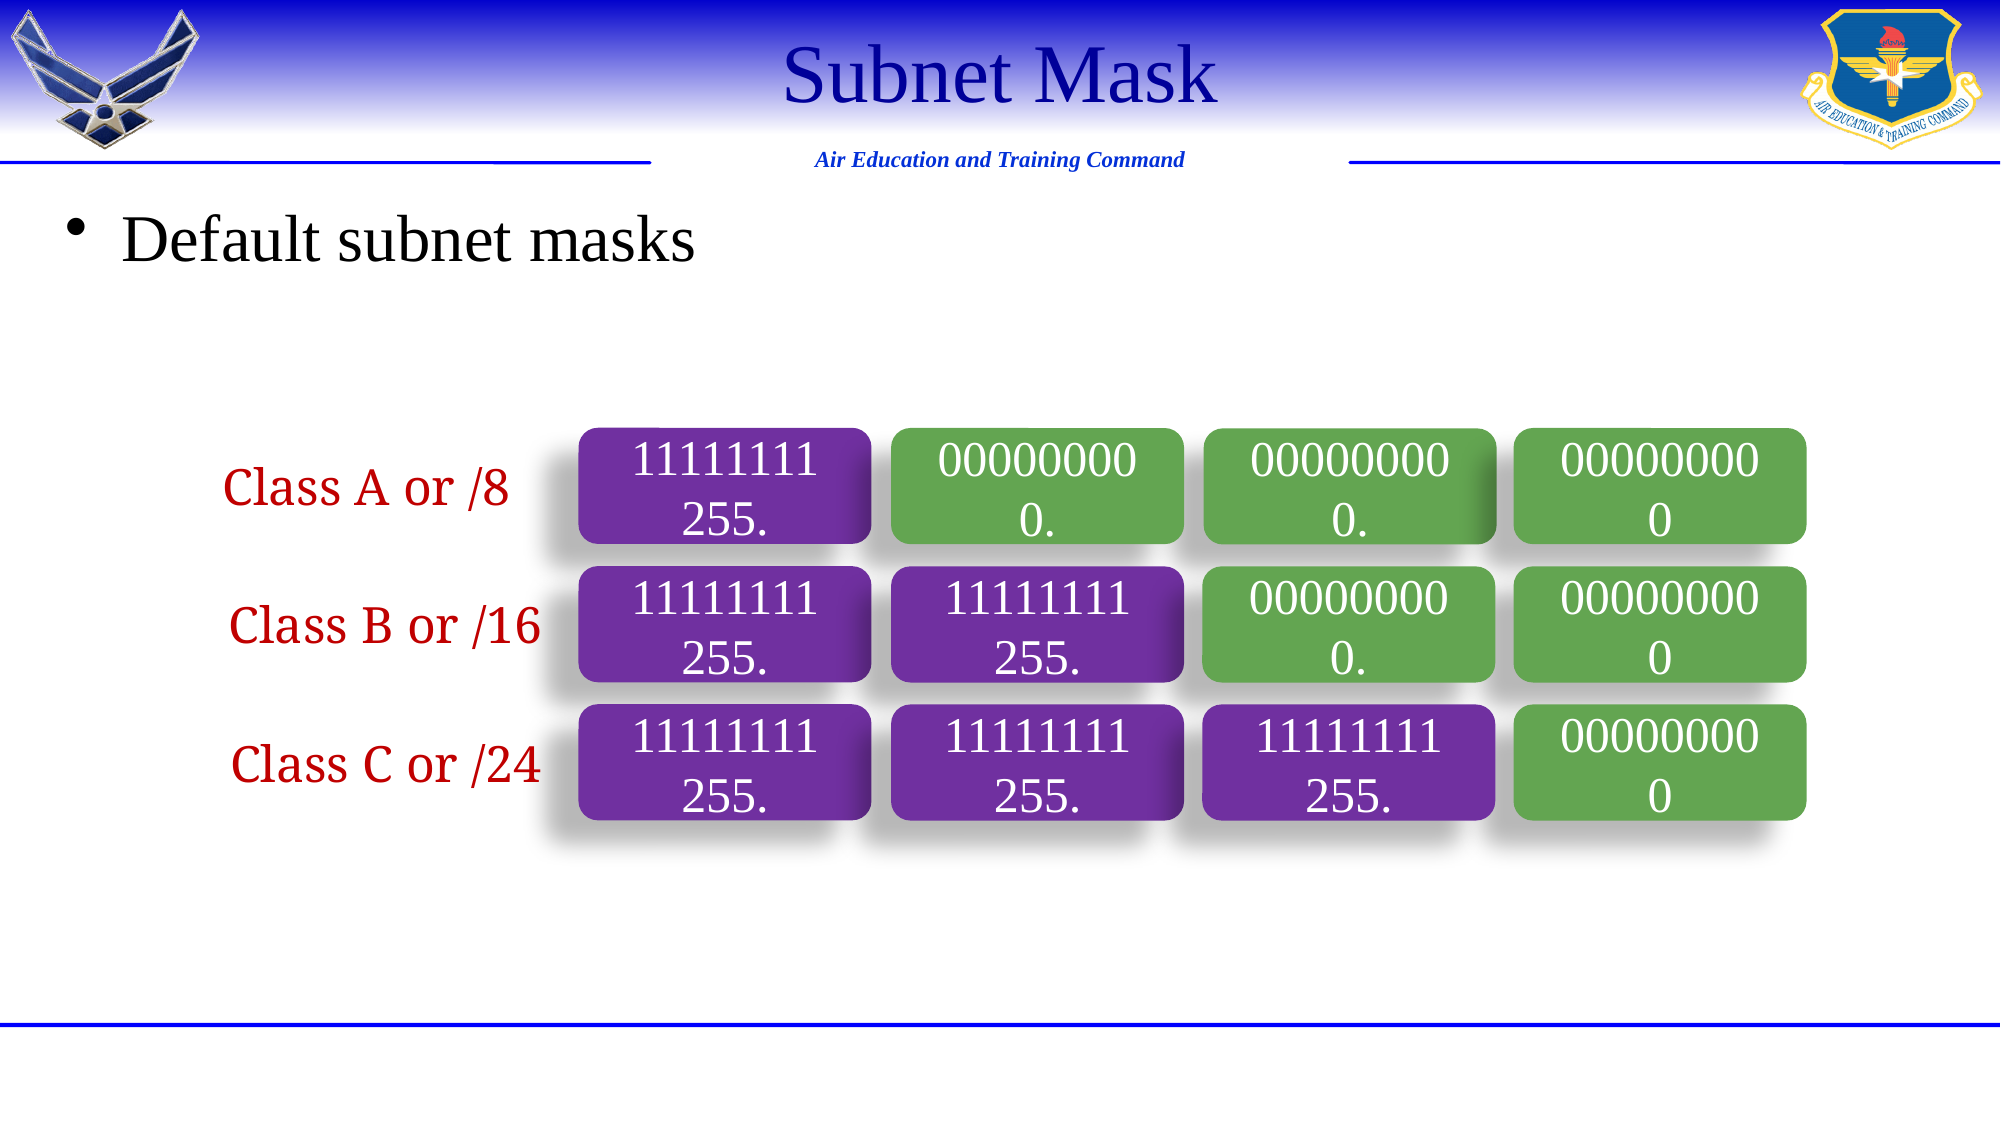

# Subnet Mask
Default subnet masks

11111111
255.
00000000
0.
00000000
0
00000000
0.
Class A or /8
11111111
255.
11111111
255.
00000000
0.
00000000
0
Class B or /16
11111111
255.
11111111
255.
11111111
255.
00000000
0
Class C or /24